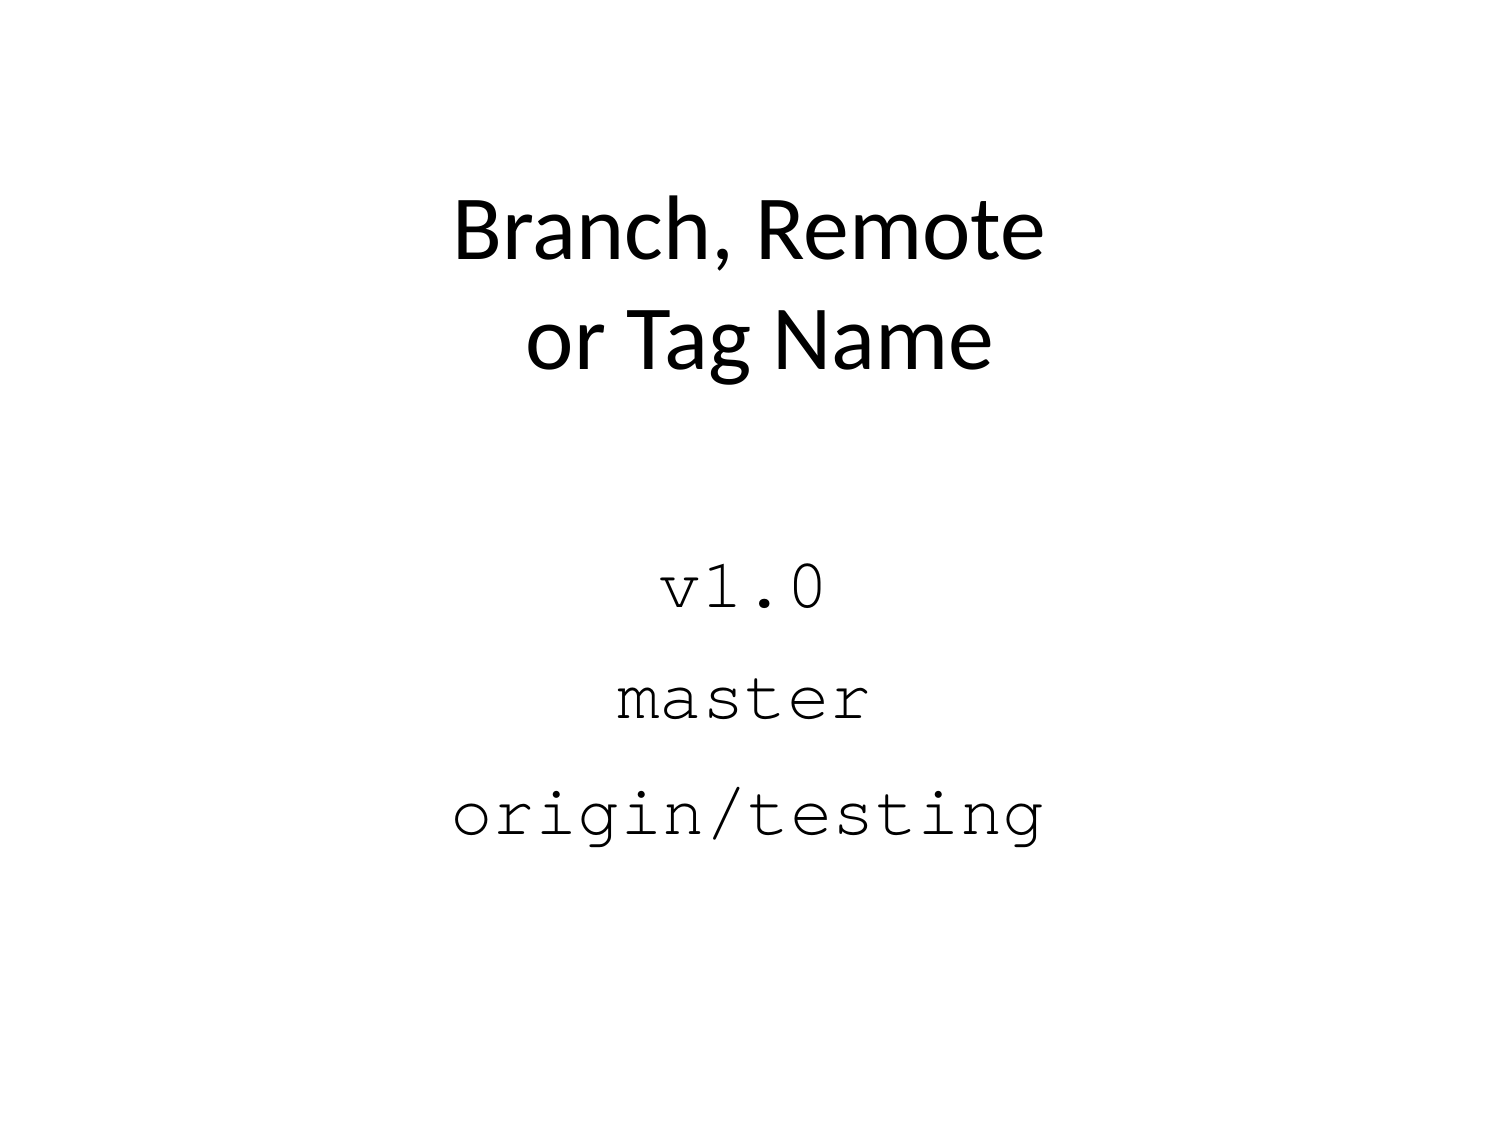

# Branch, Remote or Tag Name
v1.0
master
origin/testing